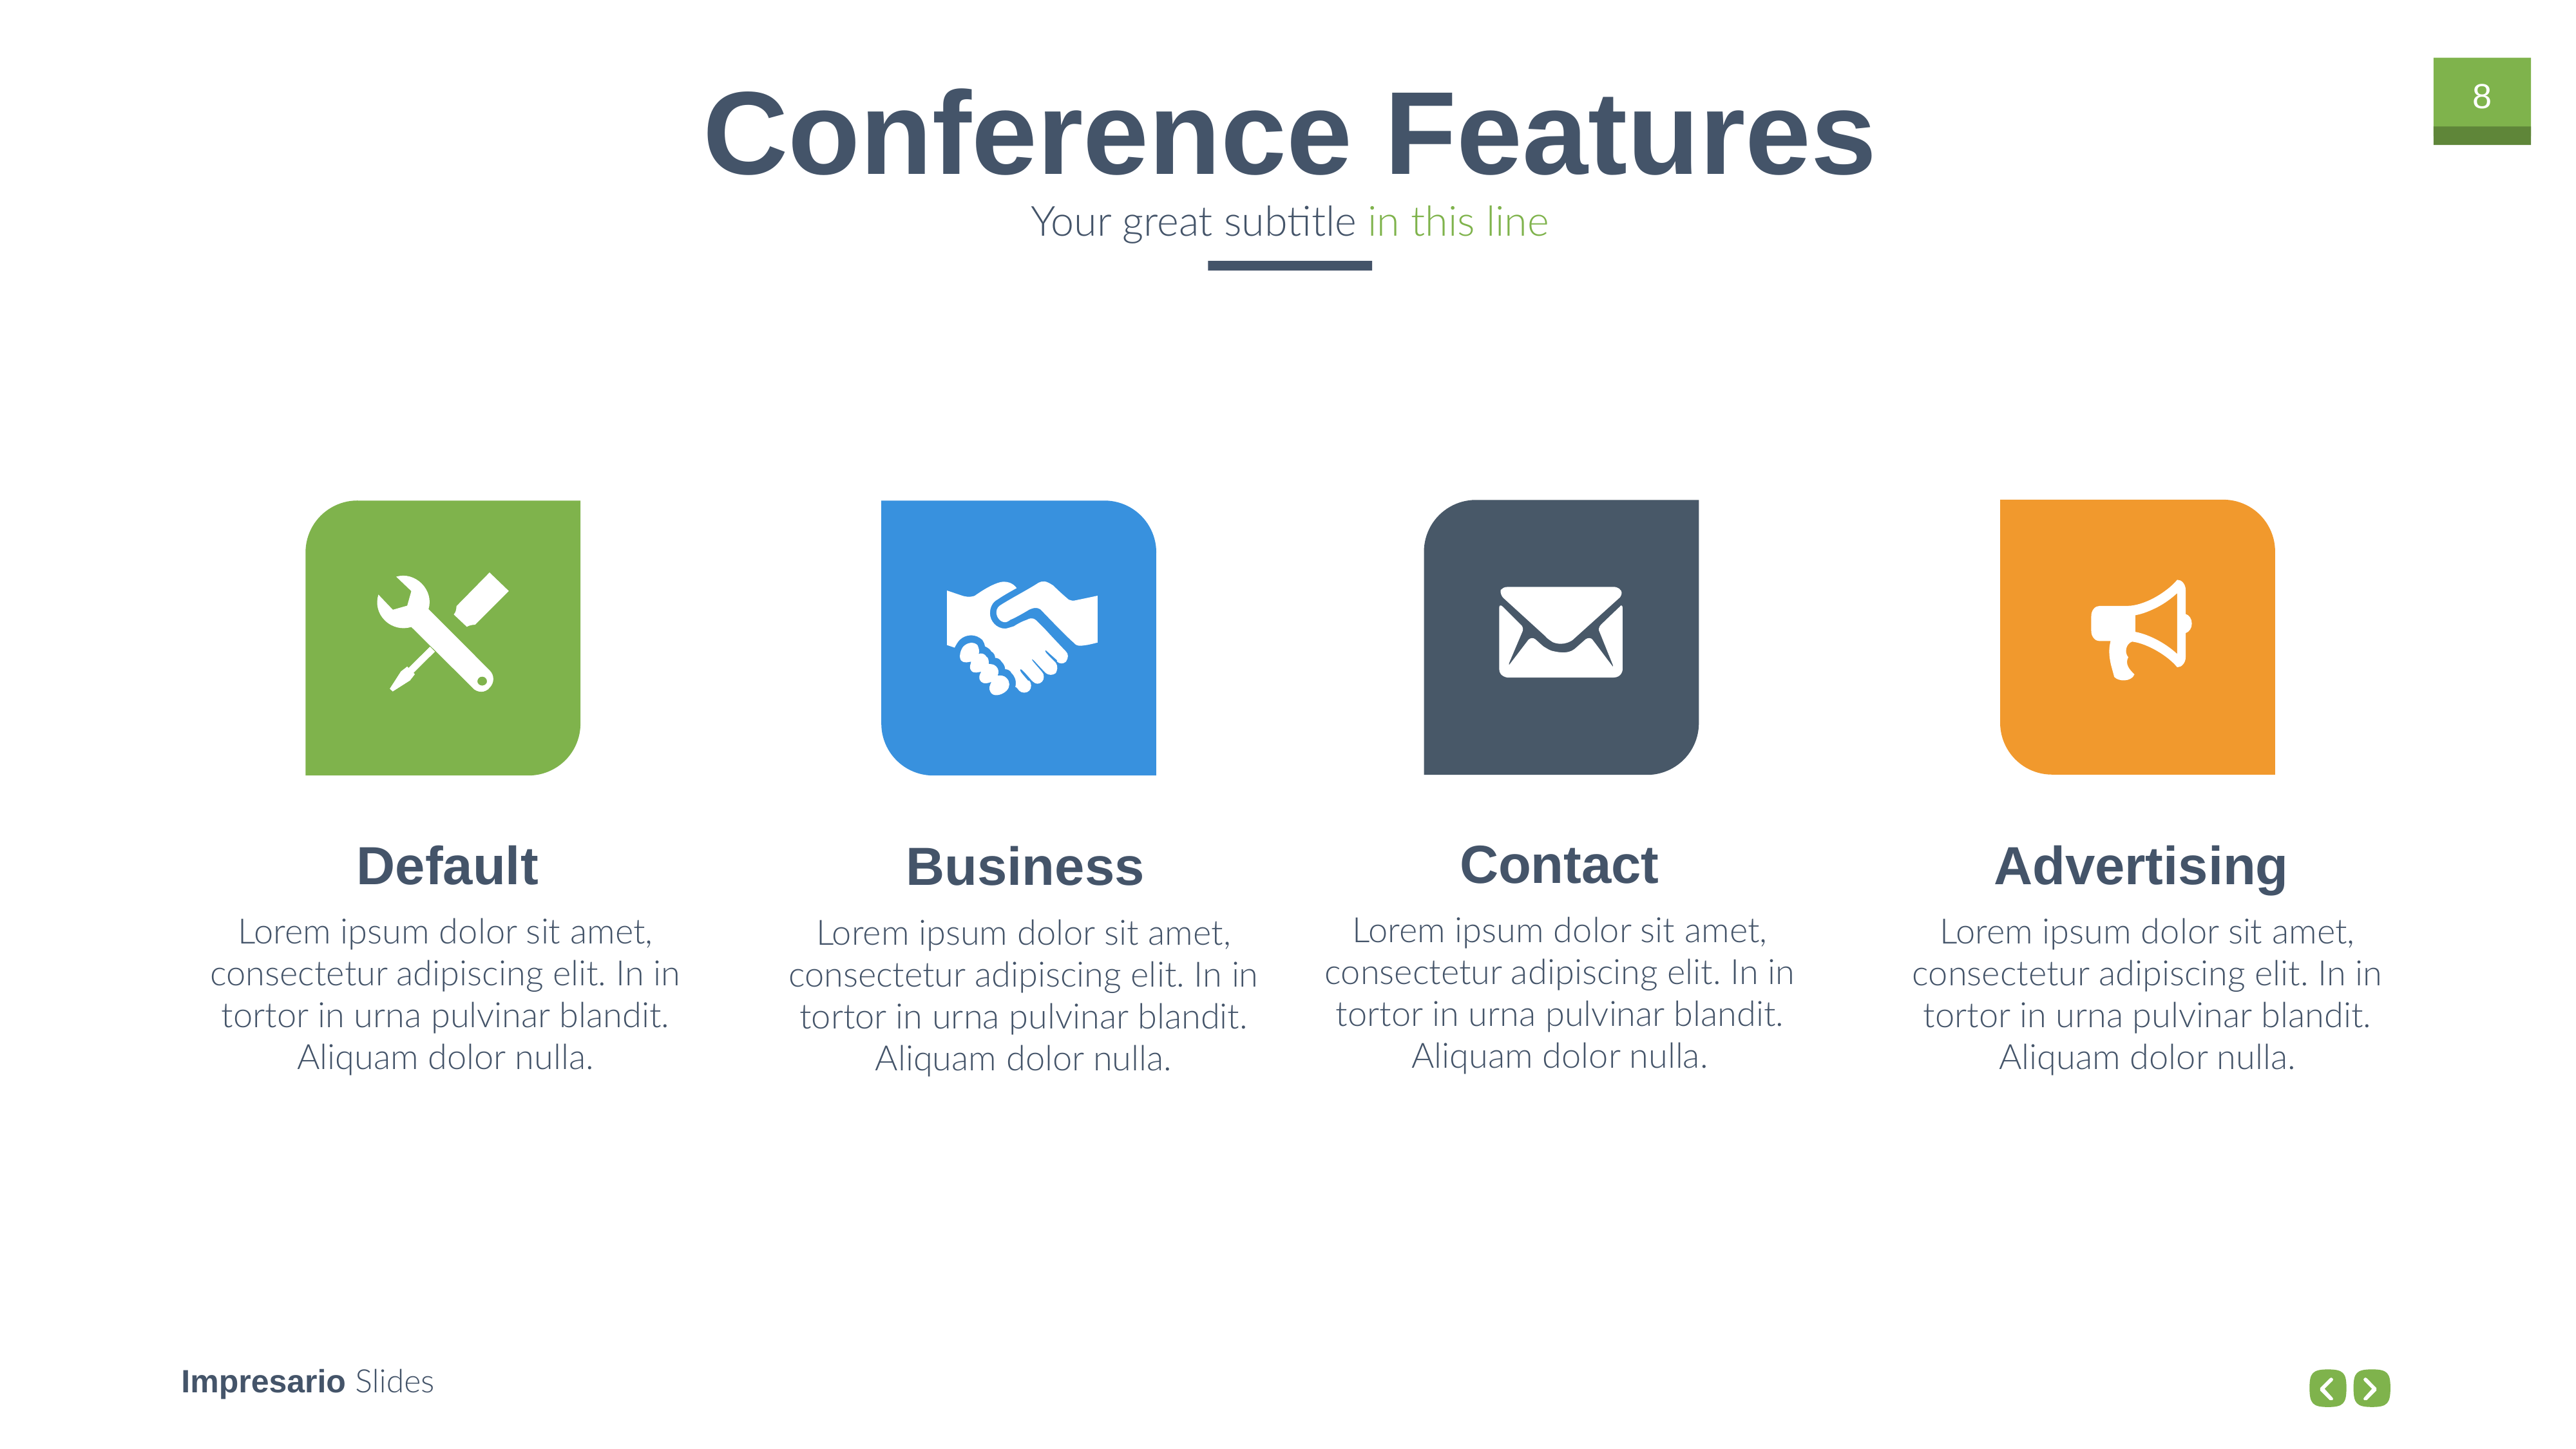

Conference Features
Your great subtitle in this line

Contact
Default
Advertising
Business
Lorem ipsum dolor sit amet, consectetur adipiscing elit. In in tortor in urna pulvinar blandit. Aliquam dolor nulla.
Lorem ipsum dolor sit amet, consectetur adipiscing elit. In in tortor in urna pulvinar blandit. Aliquam dolor nulla.
Lorem ipsum dolor sit amet, consectetur adipiscing elit. In in tortor in urna pulvinar blandit. Aliquam dolor nulla.
Lorem ipsum dolor sit amet, consectetur adipiscing elit. In in tortor in urna pulvinar blandit. Aliquam dolor nulla.